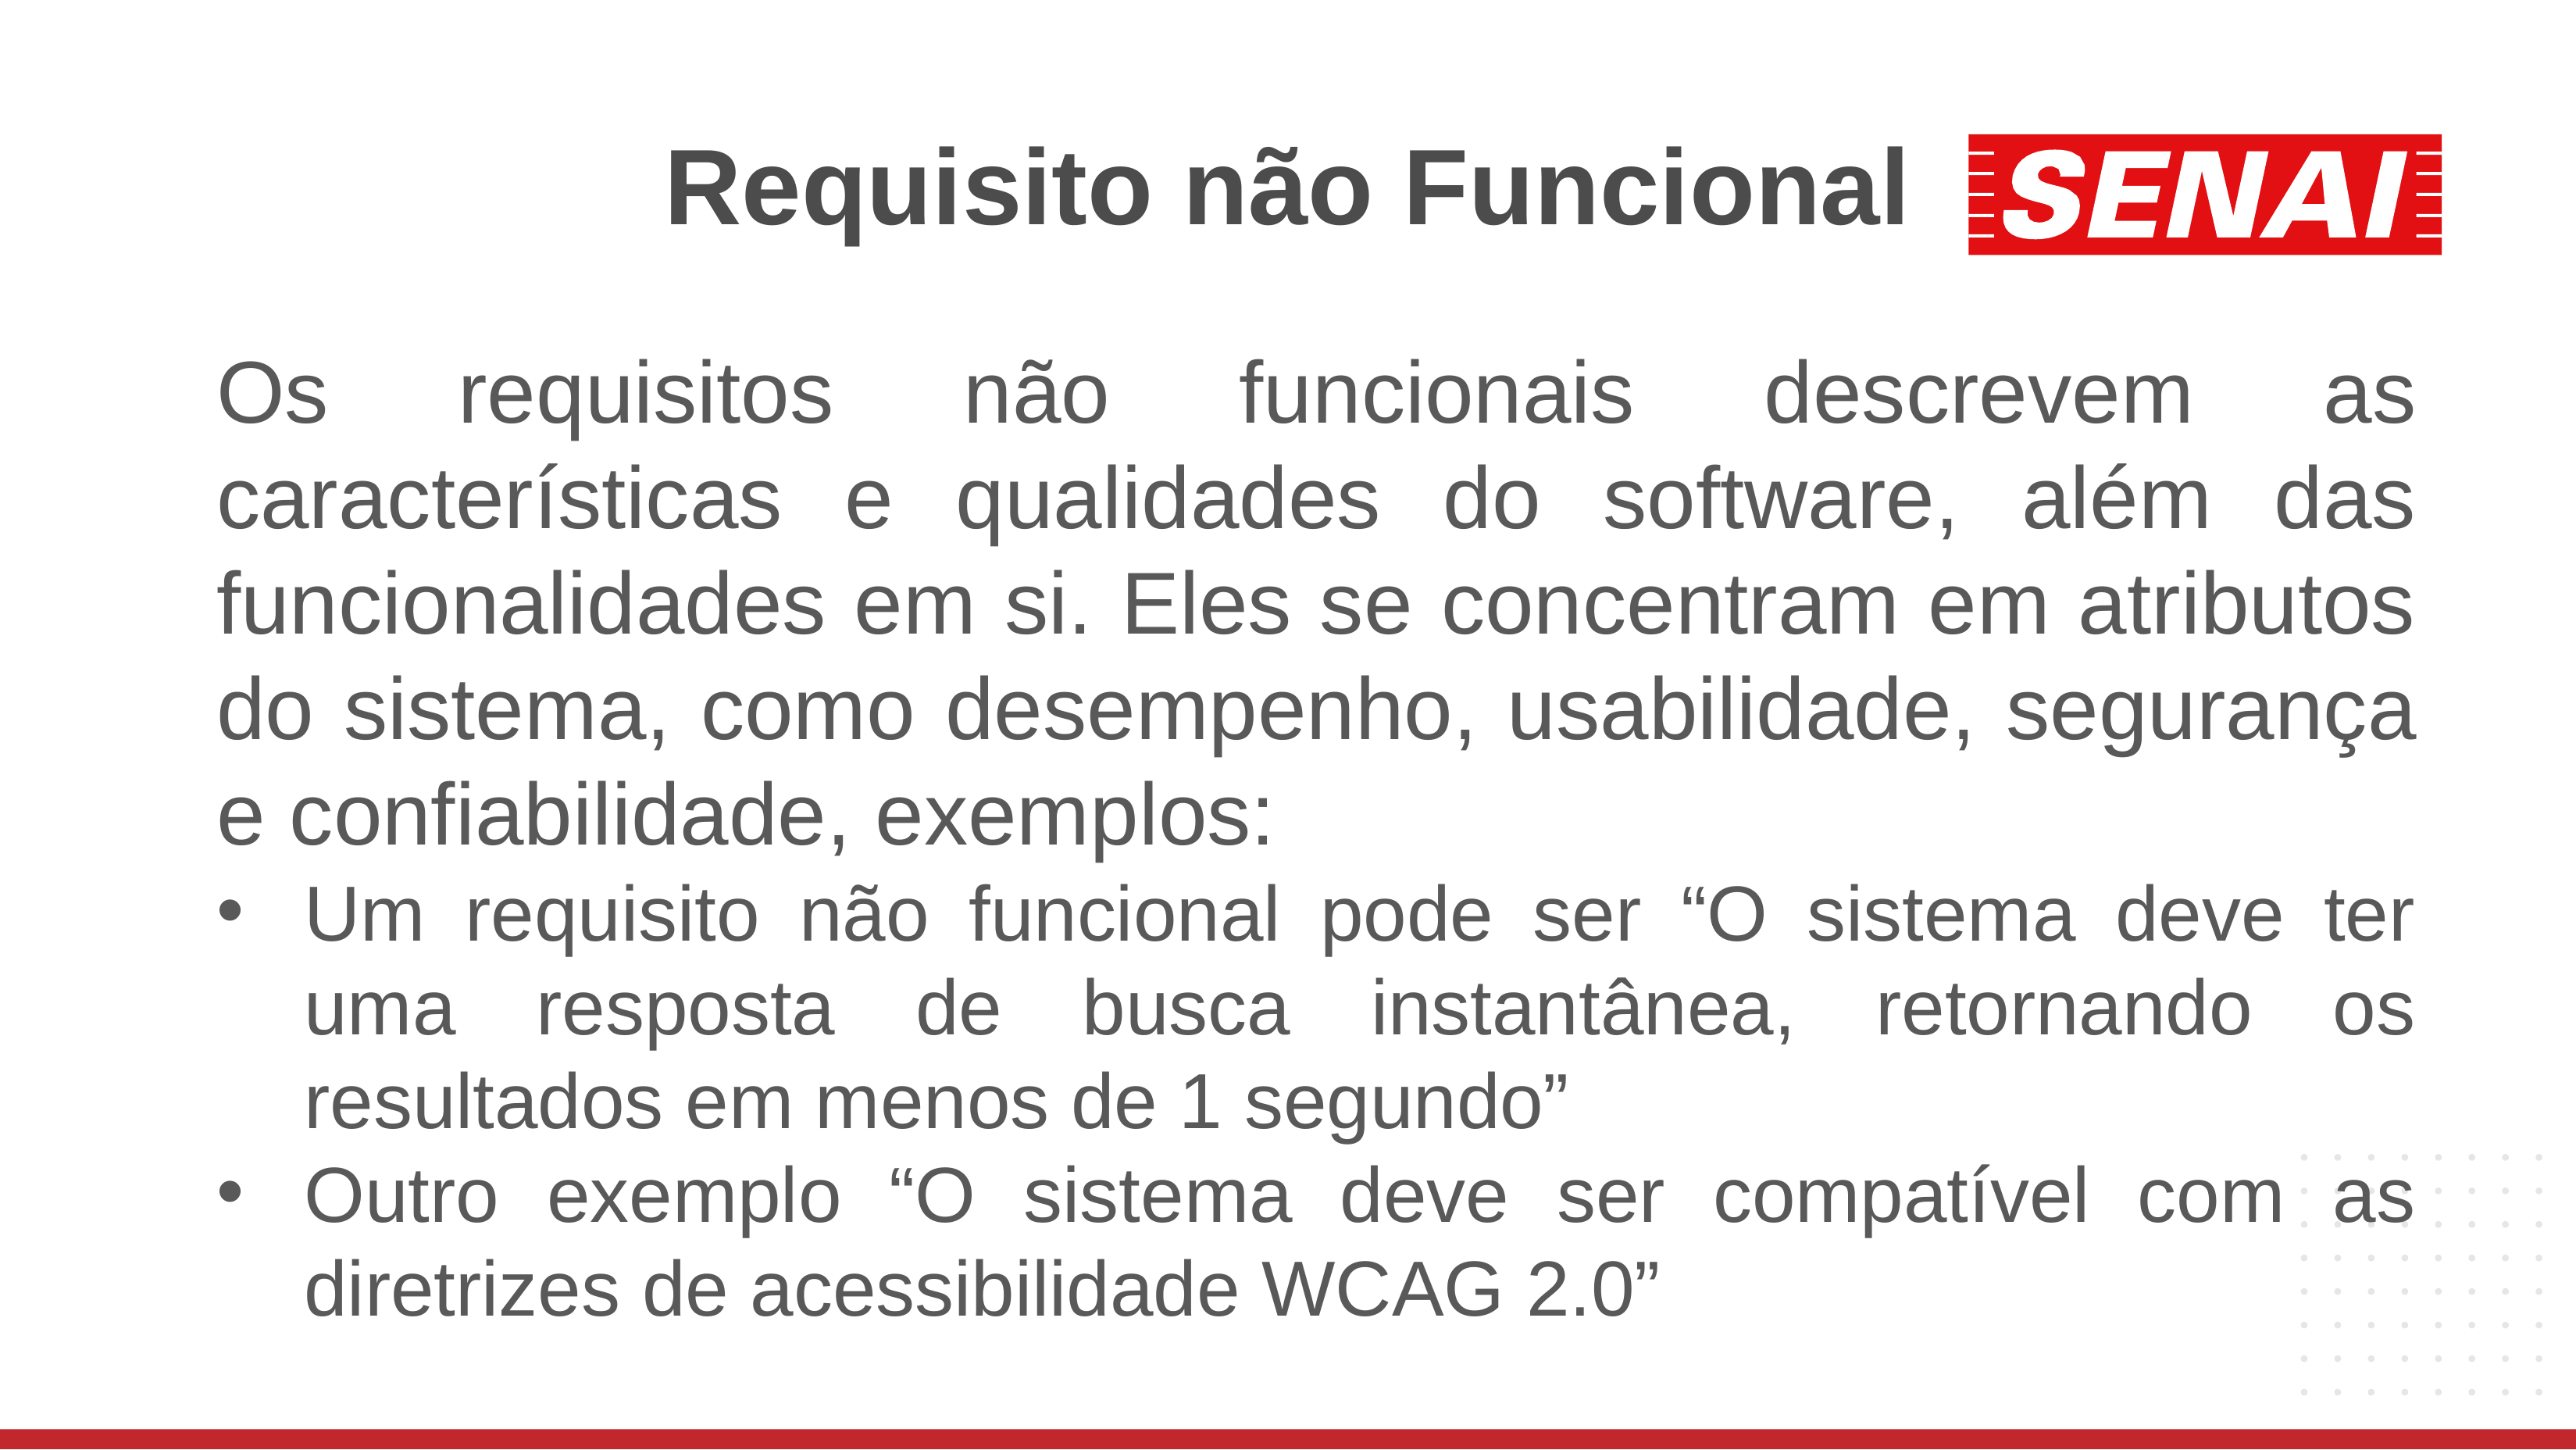

# Requisito não Funcional

Os requisitos não funcionais descrevem as características e qualidades do software, além das funcionalidades em si. Eles se concentram em atributos do sistema, como desempenho, usabilidade, segurança e confiabilidade, exemplos:
Um requisito não funcional pode ser “O sistema deve ter uma resposta de busca instantânea, retornando os resultados em menos de 1 segundo”
Outro exemplo “O sistema deve ser compatível com as diretrizes de acessibilidade WCAG 2.0”